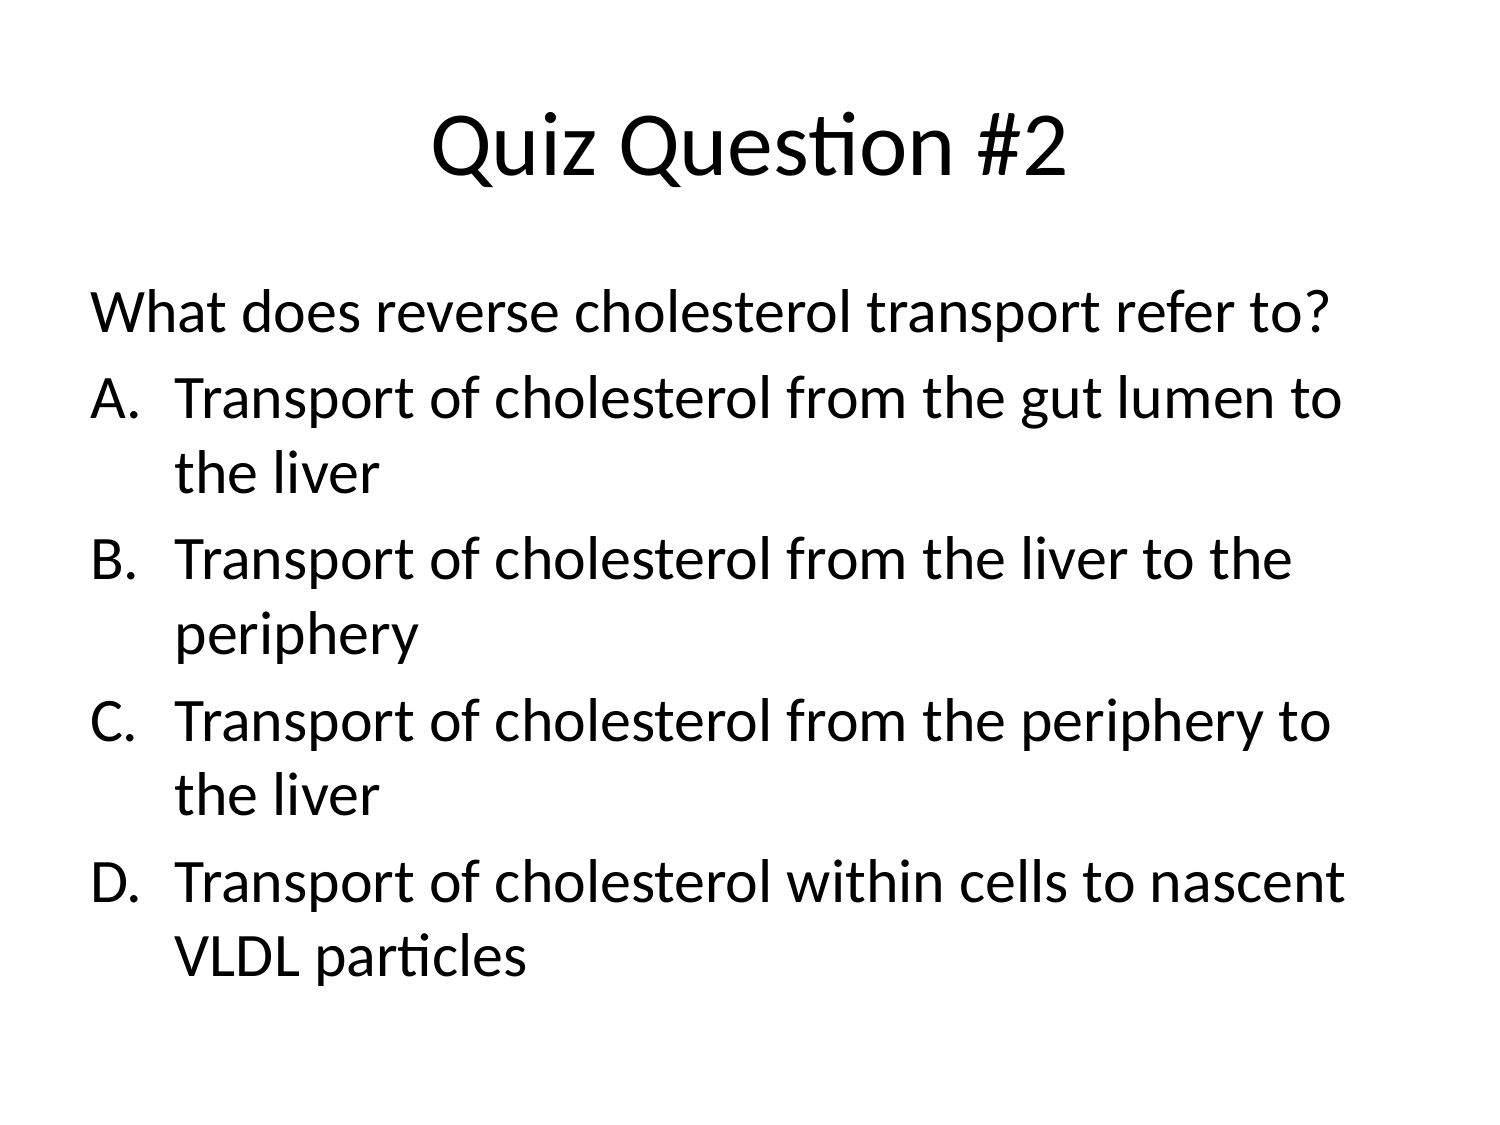

# Quiz Question #2
What does reverse cholesterol transport refer to?
Transport of cholesterol from the gut lumen to the liver
Transport of cholesterol from the liver to the periphery
Transport of cholesterol from the periphery to the liver
Transport of cholesterol within cells to nascent VLDL particles